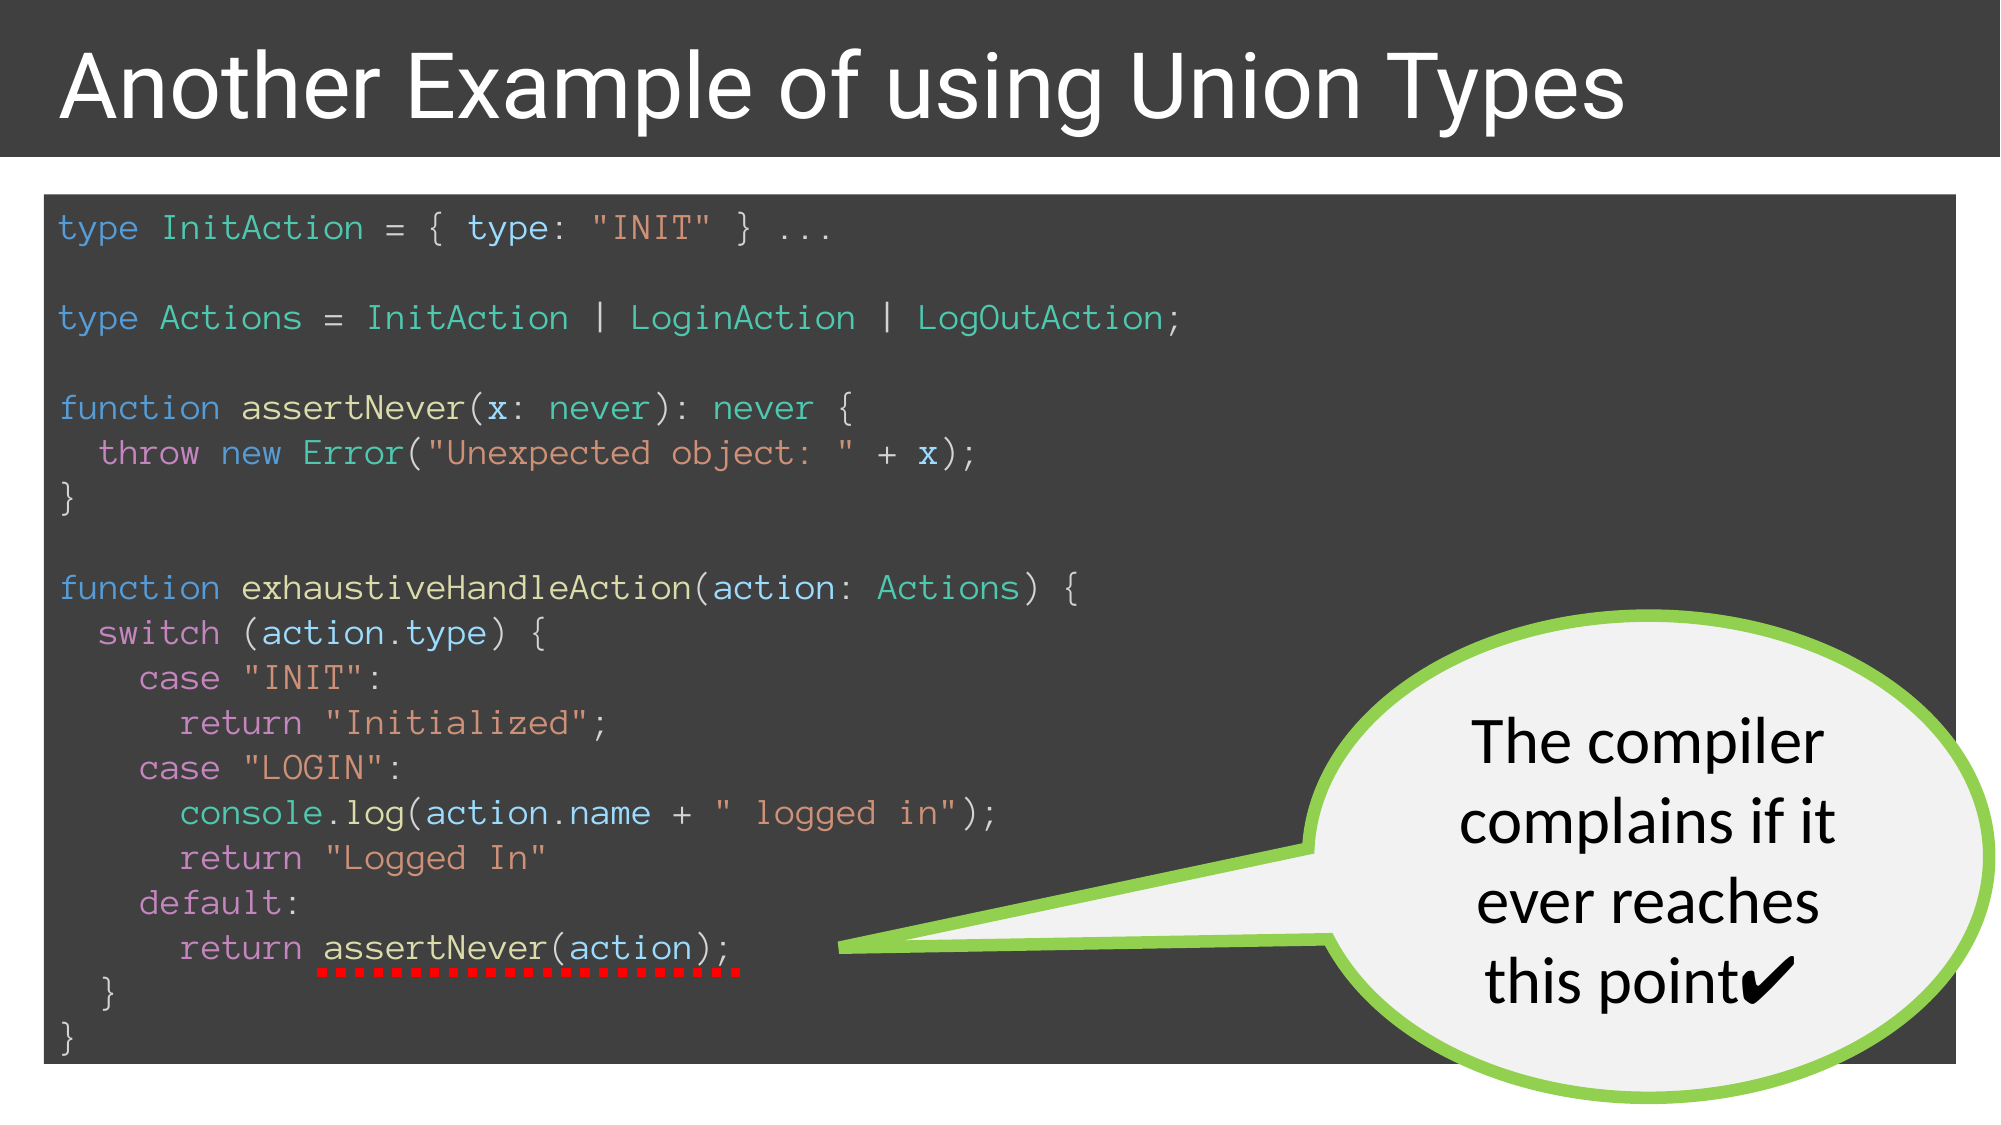

# Another Example of using Union Types
type InitAction = { type: "INIT" } ...

type Actions = InitAction | LoginAction | LogOutAction;
function assertNever(x: never): never {
  throw new Error("Unexpected object: " + x);
}
function exhaustiveHandleAction(action: Actions) {
  switch (action.type) {
    case "INIT":
      return "Initialized";
    case "LOGIN":
      console.log(action.name + " logged in");
      return "Logged In"
    default:
      return assertNever(action);
  }
}

The compiler complains if it ever reaches this point✔️